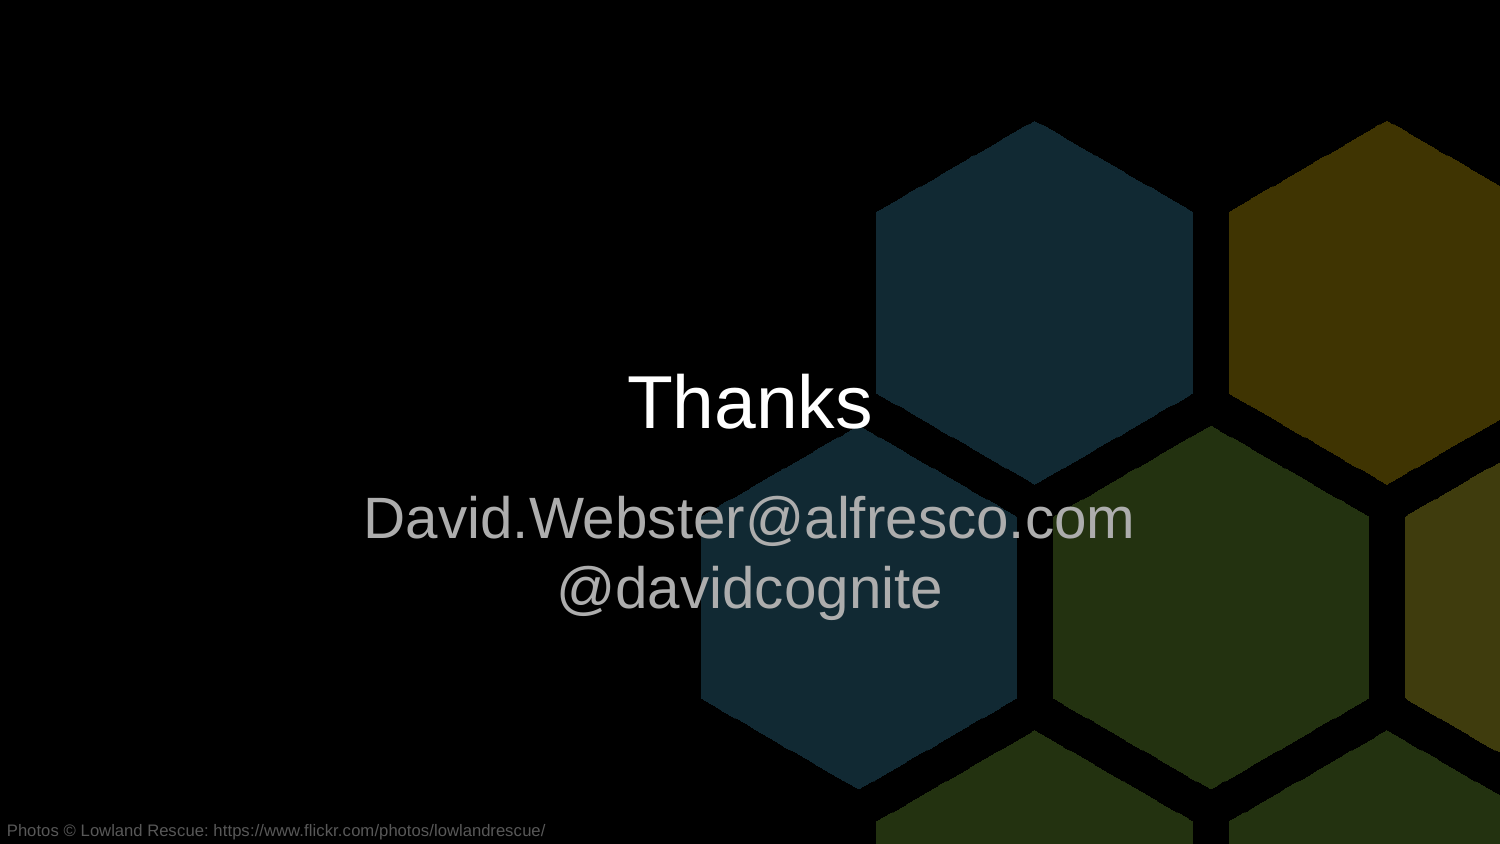

# Thanks
David.Webster@alfresco.com
@davidcognite
Photos © Lowland Rescue: https://www.flickr.com/photos/lowlandrescue/